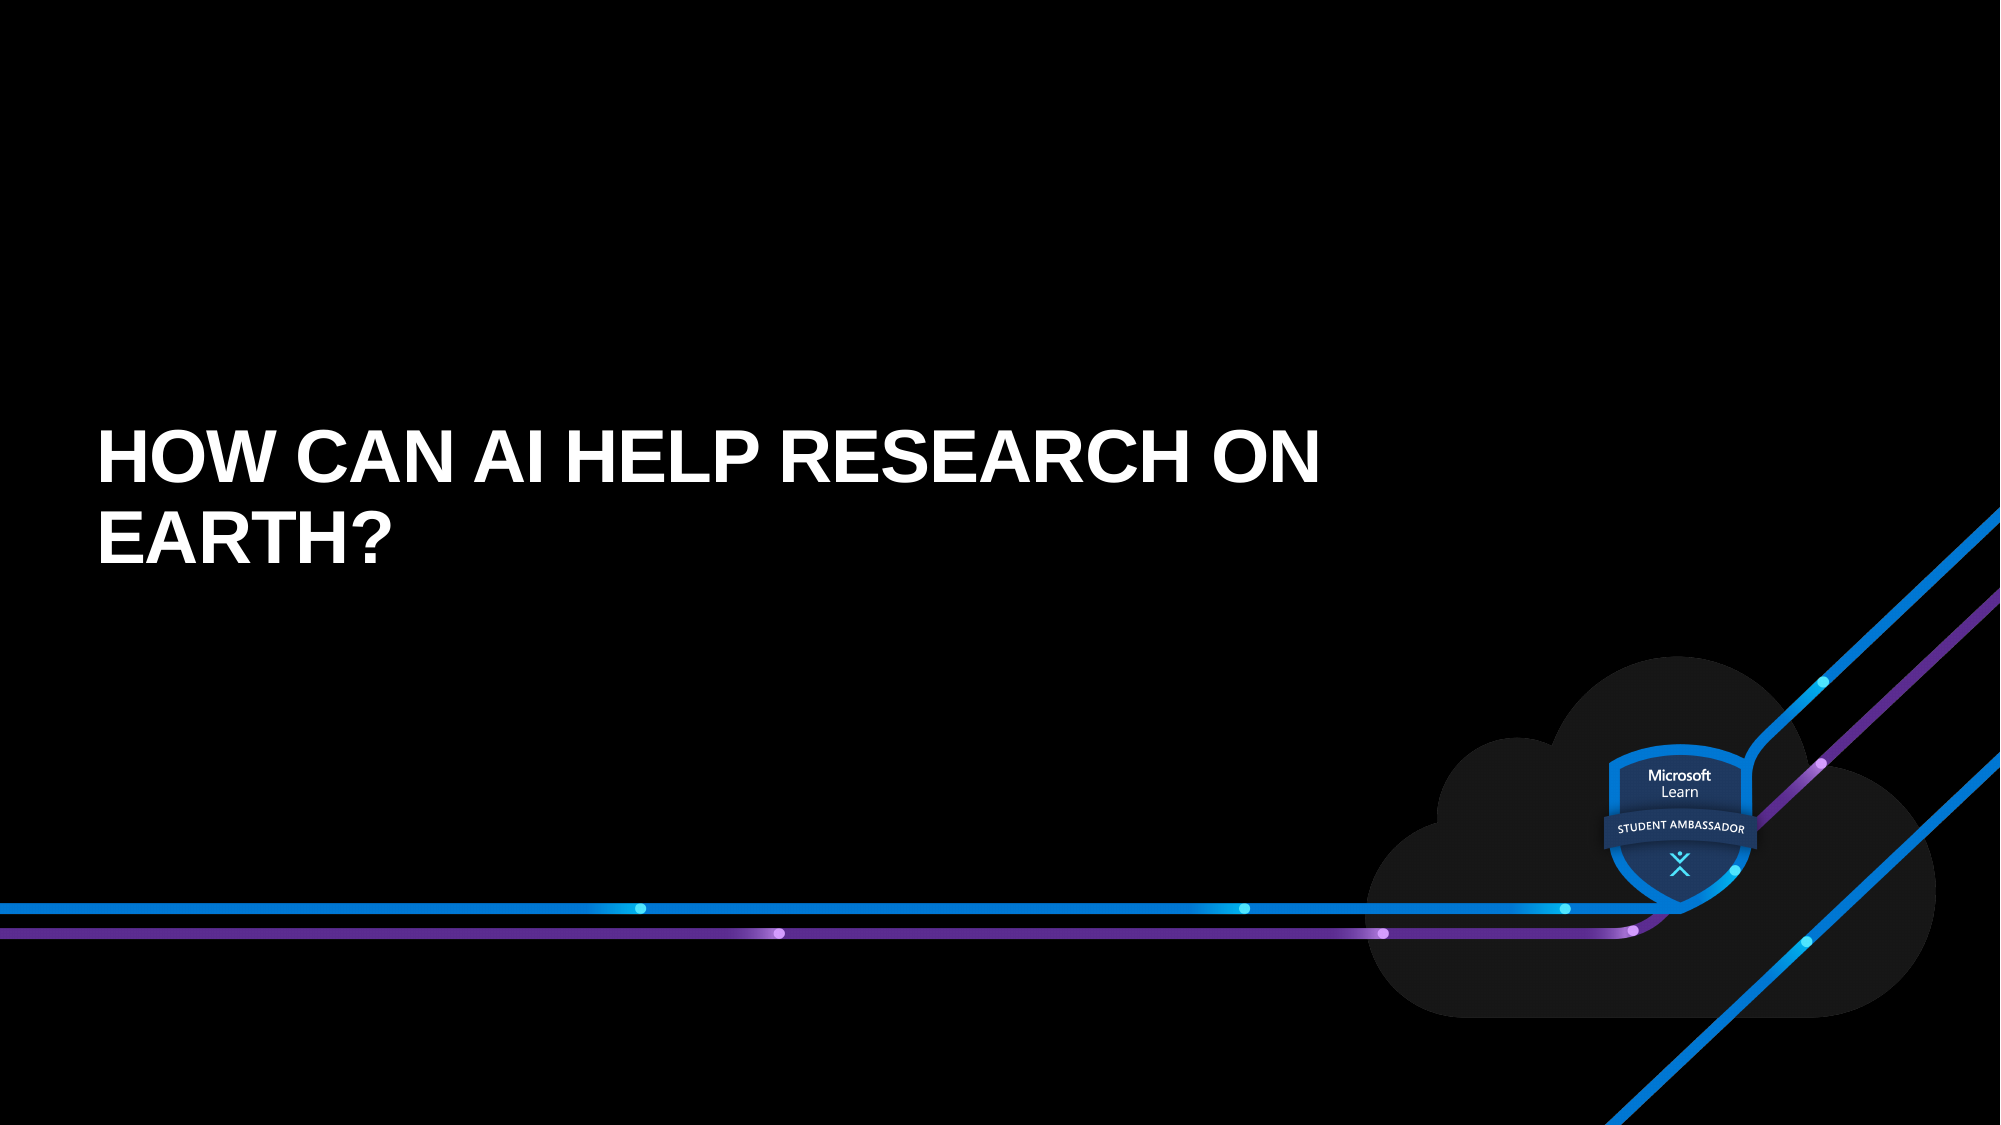

# How can AI help research on Earth?